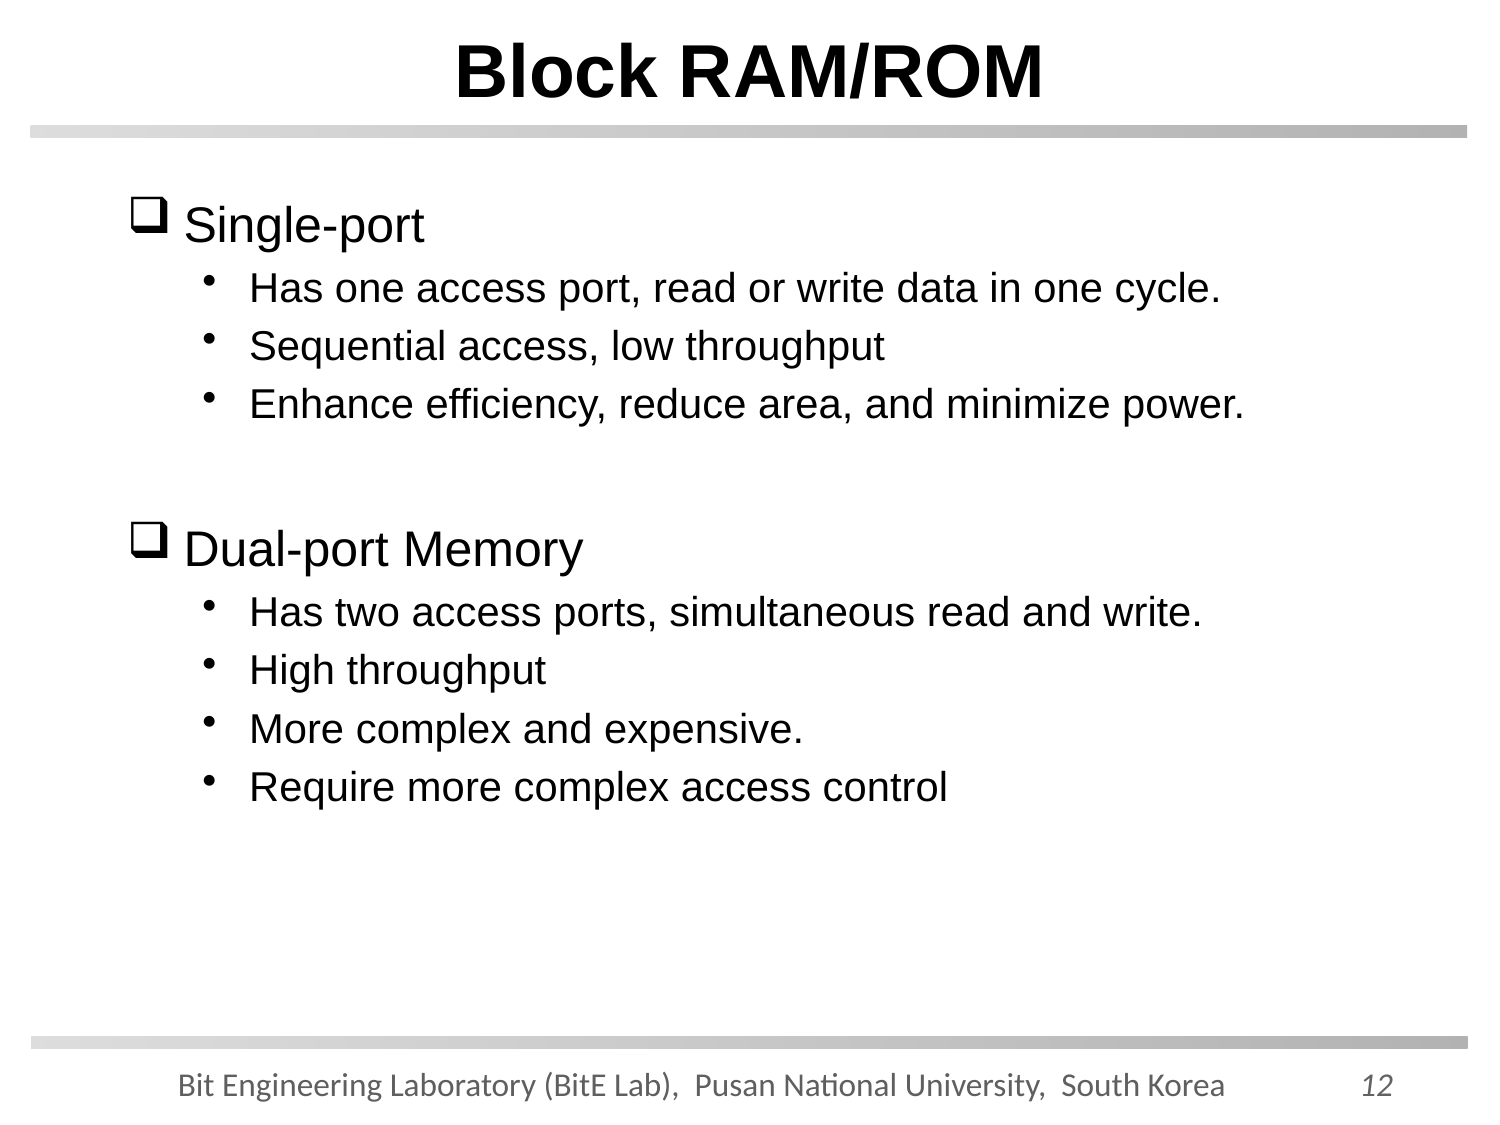

# Block RAM/ROM
Single-port
Has one access port, read or write data in one cycle.
Sequential access, low throughput
Enhance efficiency, reduce area, and minimize power.

Dual-port Memory
Has two access ports, simultaneous read and write.
High throughput
More complex and expensive.
Require more complex access control